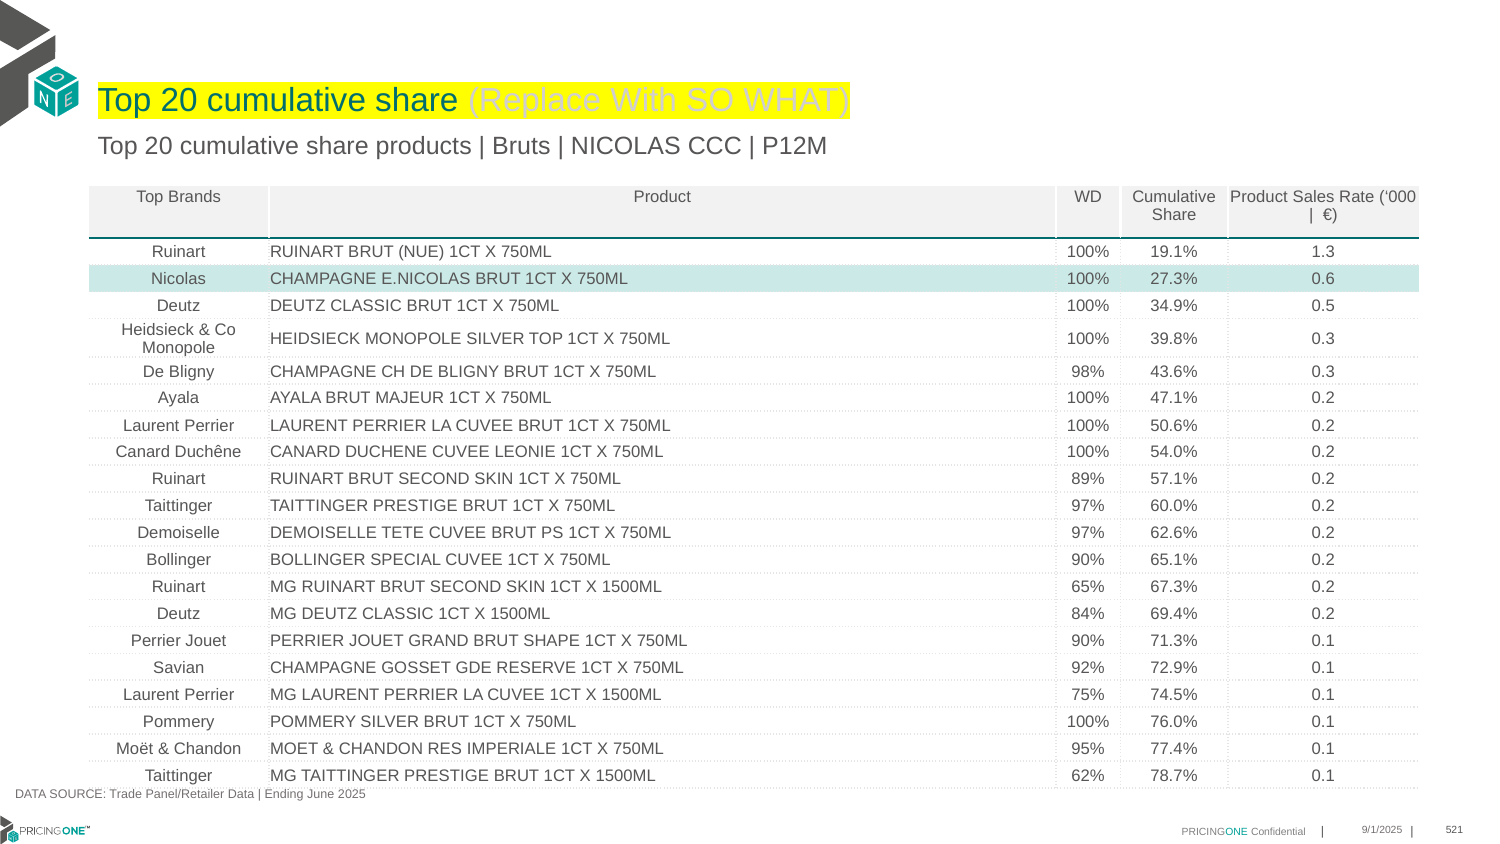

# Top 20 cumulative share (Replace With SO WHAT)
Top 20 cumulative share products | Bruts | NICOLAS CCC | P12M
| Top Brands | Product | WD | Cumulative Share | Product Sales Rate (‘000 | €) |
| --- | --- | --- | --- | --- |
| Ruinart | RUINART BRUT (NUE) 1CT X 750ML | 100% | 19.1% | 1.3 |
| Nicolas | CHAMPAGNE E.NICOLAS BRUT 1CT X 750ML | 100% | 27.3% | 0.6 |
| Deutz | DEUTZ CLASSIC BRUT 1CT X 750ML | 100% | 34.9% | 0.5 |
| Heidsieck & Co Monopole | HEIDSIECK MONOPOLE SILVER TOP 1CT X 750ML | 100% | 39.8% | 0.3 |
| De Bligny | CHAMPAGNE CH DE BLIGNY BRUT 1CT X 750ML | 98% | 43.6% | 0.3 |
| Ayala | AYALA BRUT MAJEUR 1CT X 750ML | 100% | 47.1% | 0.2 |
| Laurent Perrier | LAURENT PERRIER LA CUVEE BRUT 1CT X 750ML | 100% | 50.6% | 0.2 |
| Canard Duchêne | CANARD DUCHENE CUVEE LEONIE 1CT X 750ML | 100% | 54.0% | 0.2 |
| Ruinart | RUINART BRUT SECOND SKIN 1CT X 750ML | 89% | 57.1% | 0.2 |
| Taittinger | TAITTINGER PRESTIGE BRUT 1CT X 750ML | 97% | 60.0% | 0.2 |
| Demoiselle | DEMOISELLE TETE CUVEE BRUT PS 1CT X 750ML | 97% | 62.6% | 0.2 |
| Bollinger | BOLLINGER SPECIAL CUVEE 1CT X 750ML | 90% | 65.1% | 0.2 |
| Ruinart | MG RUINART BRUT SECOND SKIN 1CT X 1500ML | 65% | 67.3% | 0.2 |
| Deutz | MG DEUTZ CLASSIC 1CT X 1500ML | 84% | 69.4% | 0.2 |
| Perrier Jouet | PERRIER JOUET GRAND BRUT SHAPE 1CT X 750ML | 90% | 71.3% | 0.1 |
| Savian | CHAMPAGNE GOSSET GDE RESERVE 1CT X 750ML | 92% | 72.9% | 0.1 |
| Laurent Perrier | MG LAURENT PERRIER LA CUVEE 1CT X 1500ML | 75% | 74.5% | 0.1 |
| Pommery | POMMERY SILVER BRUT 1CT X 750ML | 100% | 76.0% | 0.1 |
| Moët & Chandon | MOET & CHANDON RES IMPERIALE 1CT X 750ML | 95% | 77.4% | 0.1 |
| Taittinger | MG TAITTINGER PRESTIGE BRUT 1CT X 1500ML | 62% | 78.7% | 0.1 |
DATA SOURCE: Trade Panel/Retailer Data | Ending June 2025

9/1/2025
521